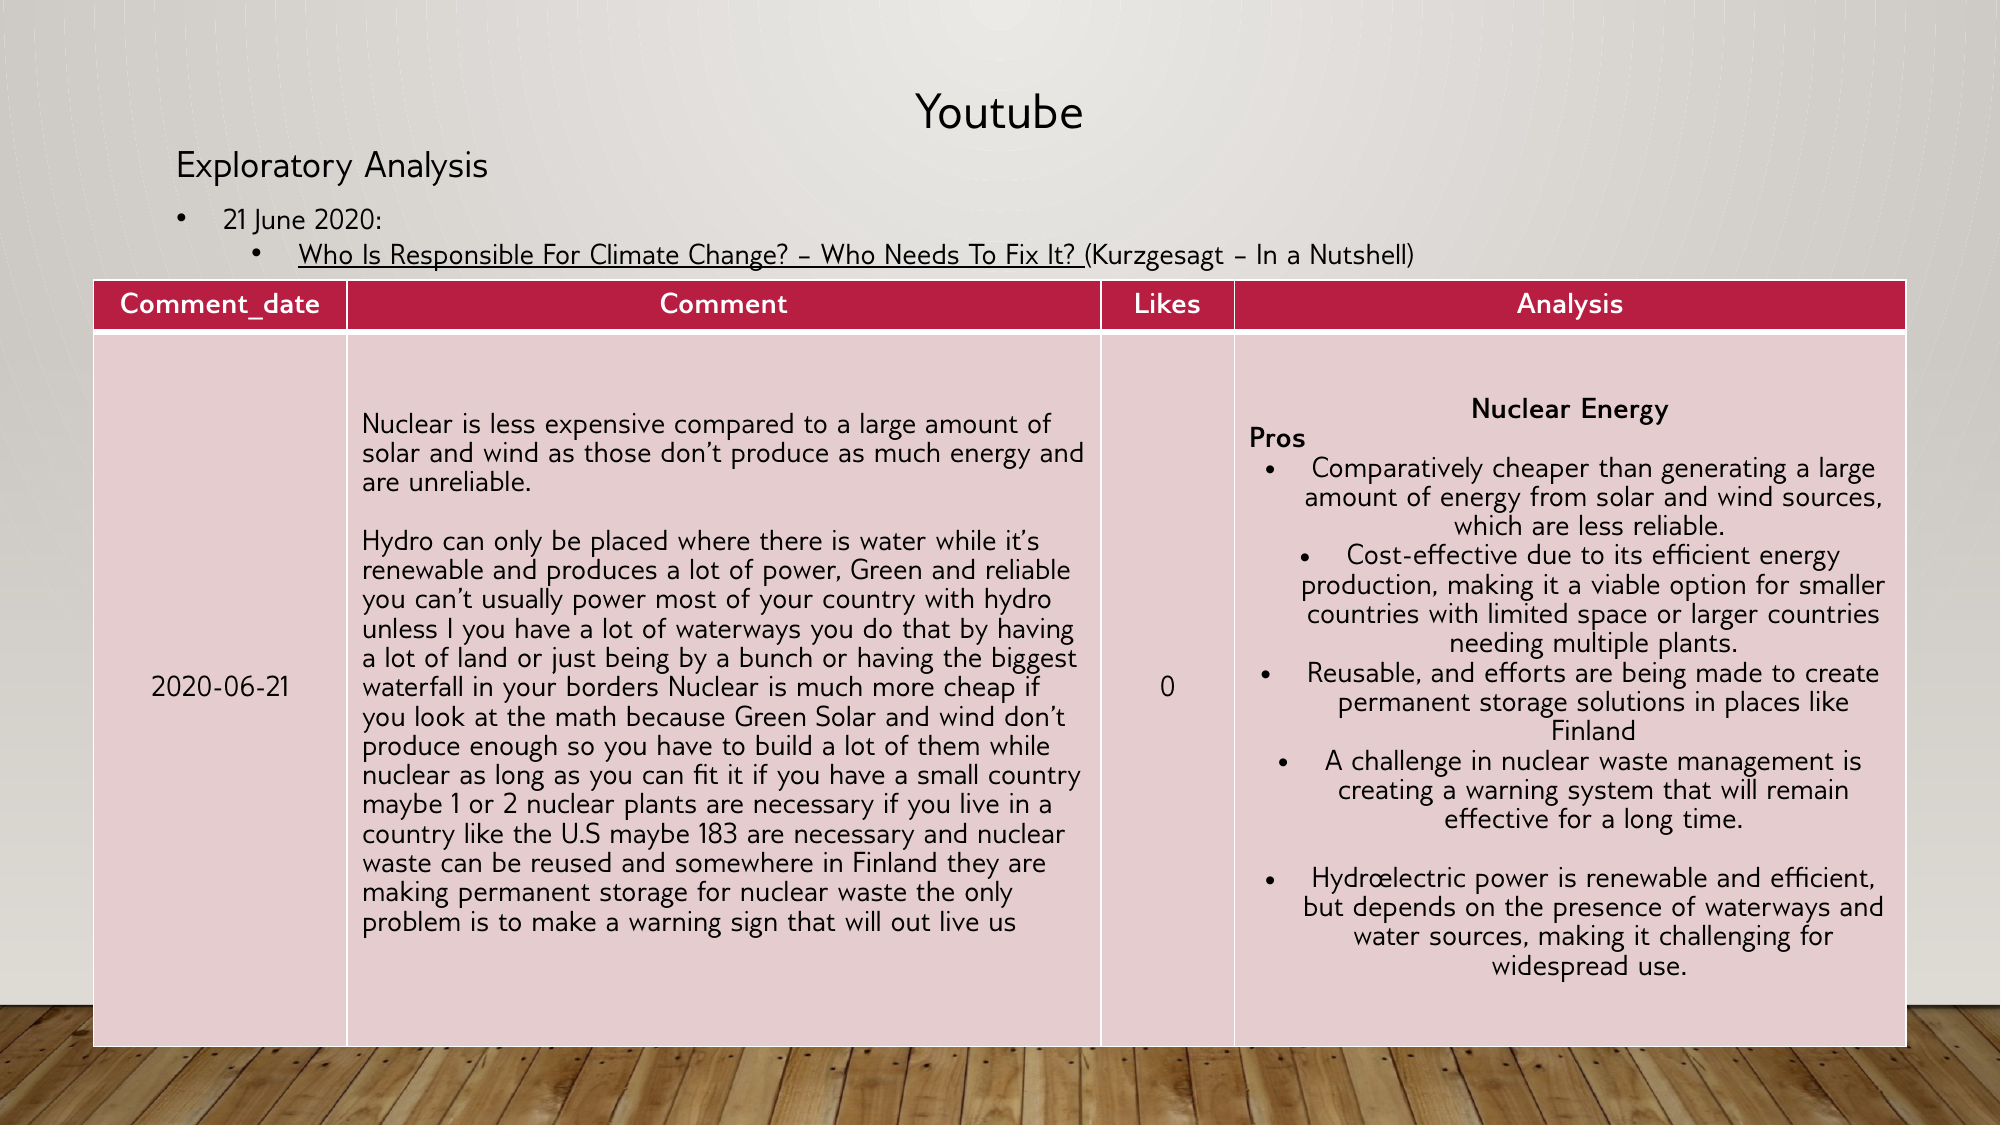

Youtube
Exploratory Analysis
21 June 2020:
Who Is Responsible For Climate Change? – Who Needs To Fix It? (Kurzgesagt – In a Nutshell)

| Comment\_date | Comment | Likes | Analysis |
| --- | --- | --- | --- |
| 2020-06-21 | Nuclear is less expensive compared to a large amount of solar and wind as those don’t produce as much energy and are unreliable. Hydro can only be placed where there is water while it’s renewable and produces a lot of power, Green and reliable you can’t usually power most of your country with hydro unless I you have a lot of waterways you do that by having a lot of land or just being by a bunch or having the biggest waterfall in your borders Nuclear is much more cheap if you look at the math because Green Solar and wind don’t produce enough so you have to build a lot of them while nuclear as long as you can fit it if you have a small country maybe 1 or 2 nuclear plants are necessary if you live in a country like the U.S maybe 183 are necessary and nuclear waste can be reused and somewhere in Finland they are making permanent storage for nuclear waste the only problem is to make a warning sign that will out live us | 0 | Nuclear Energy Pros Comparatively cheaper than generating a large amount of energy from solar and wind sources, which are less reliable. Cost-effective due to its efficient energy production, making it a viable option for smaller countries with limited space or larger countries needing multiple plants. Reusable, and efforts are being made to create permanent storage solutions in places like Finland A challenge in nuclear waste management is creating a warning system that will remain effective for a long time. Hydroelectric power is renewable and efficient, but depends on the presence of waterways and water sources, making it challenging for widespread use. |